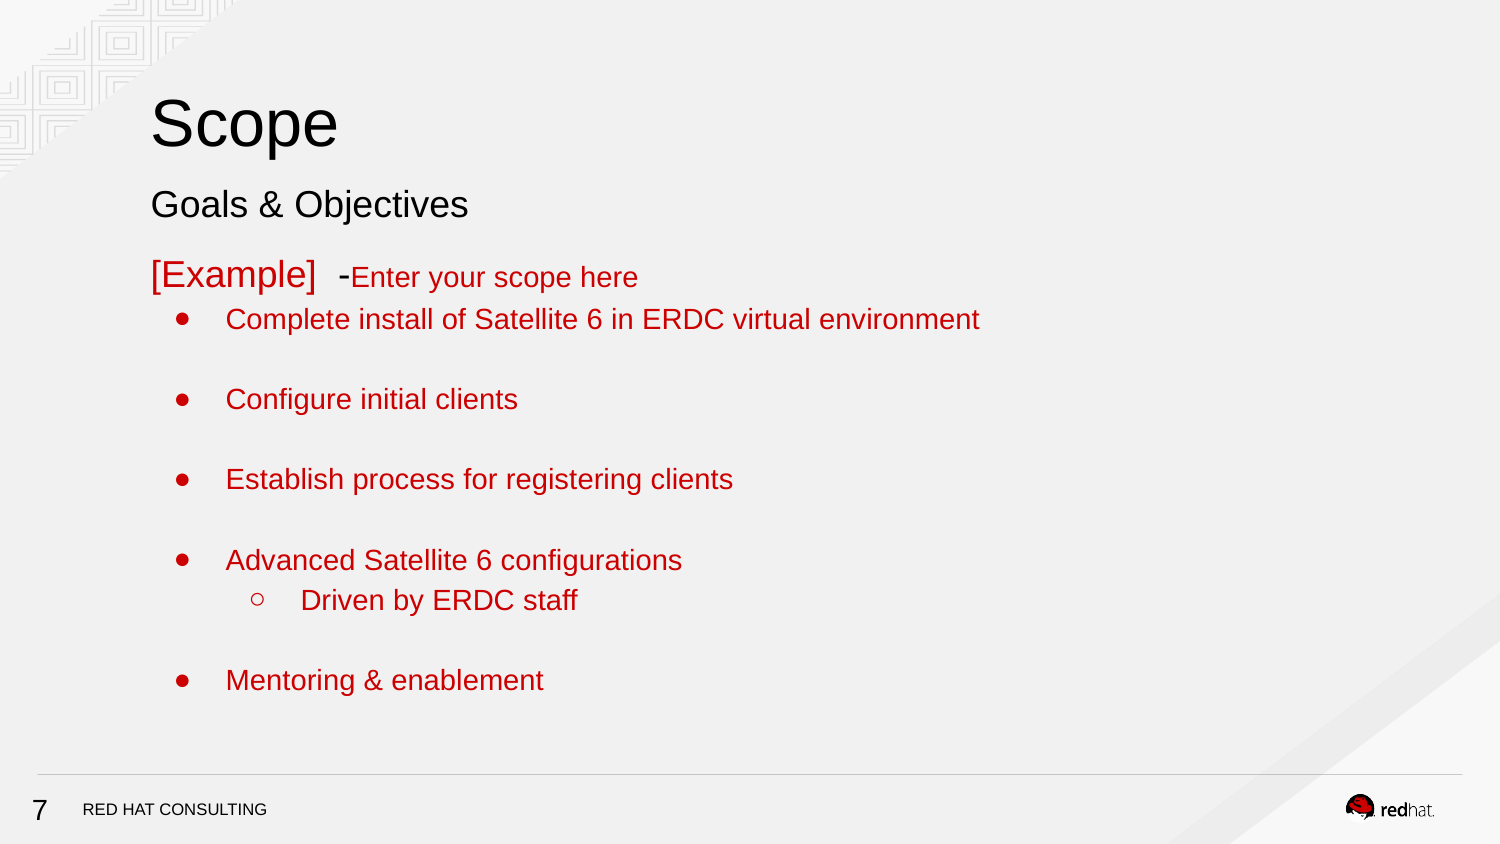

# Scope
Goals & Objectives
[Example]  -Enter your scope here
Complete install of Satellite 6 in ERDC virtual environment
Configure initial clients
Establish process for registering clients
Advanced Satellite 6 configurations
Driven by ERDC staff
Mentoring & enablement
7